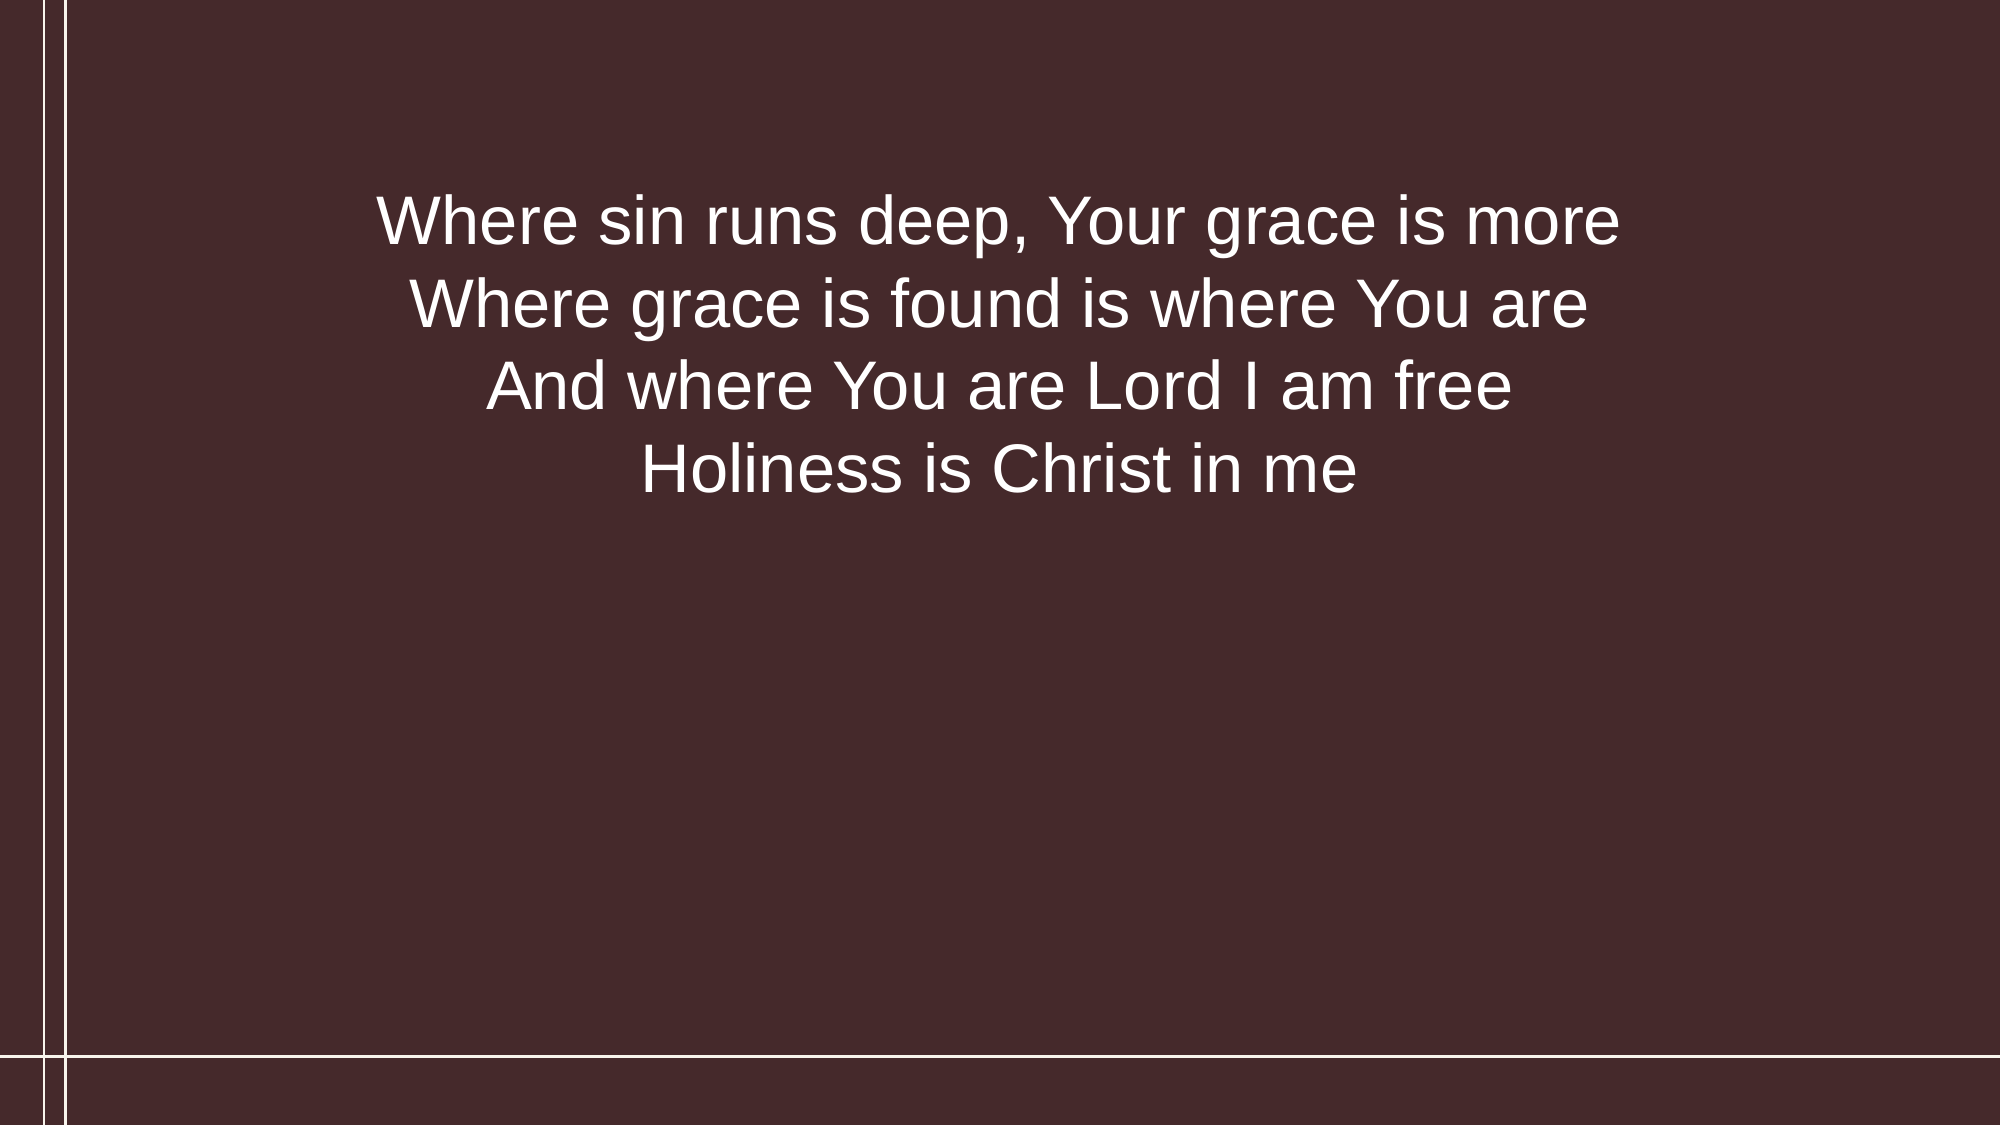

Where sin runs deep, Your grace is more
Where grace is found is where You are
And where You are Lord I am free
Holiness is Christ in me